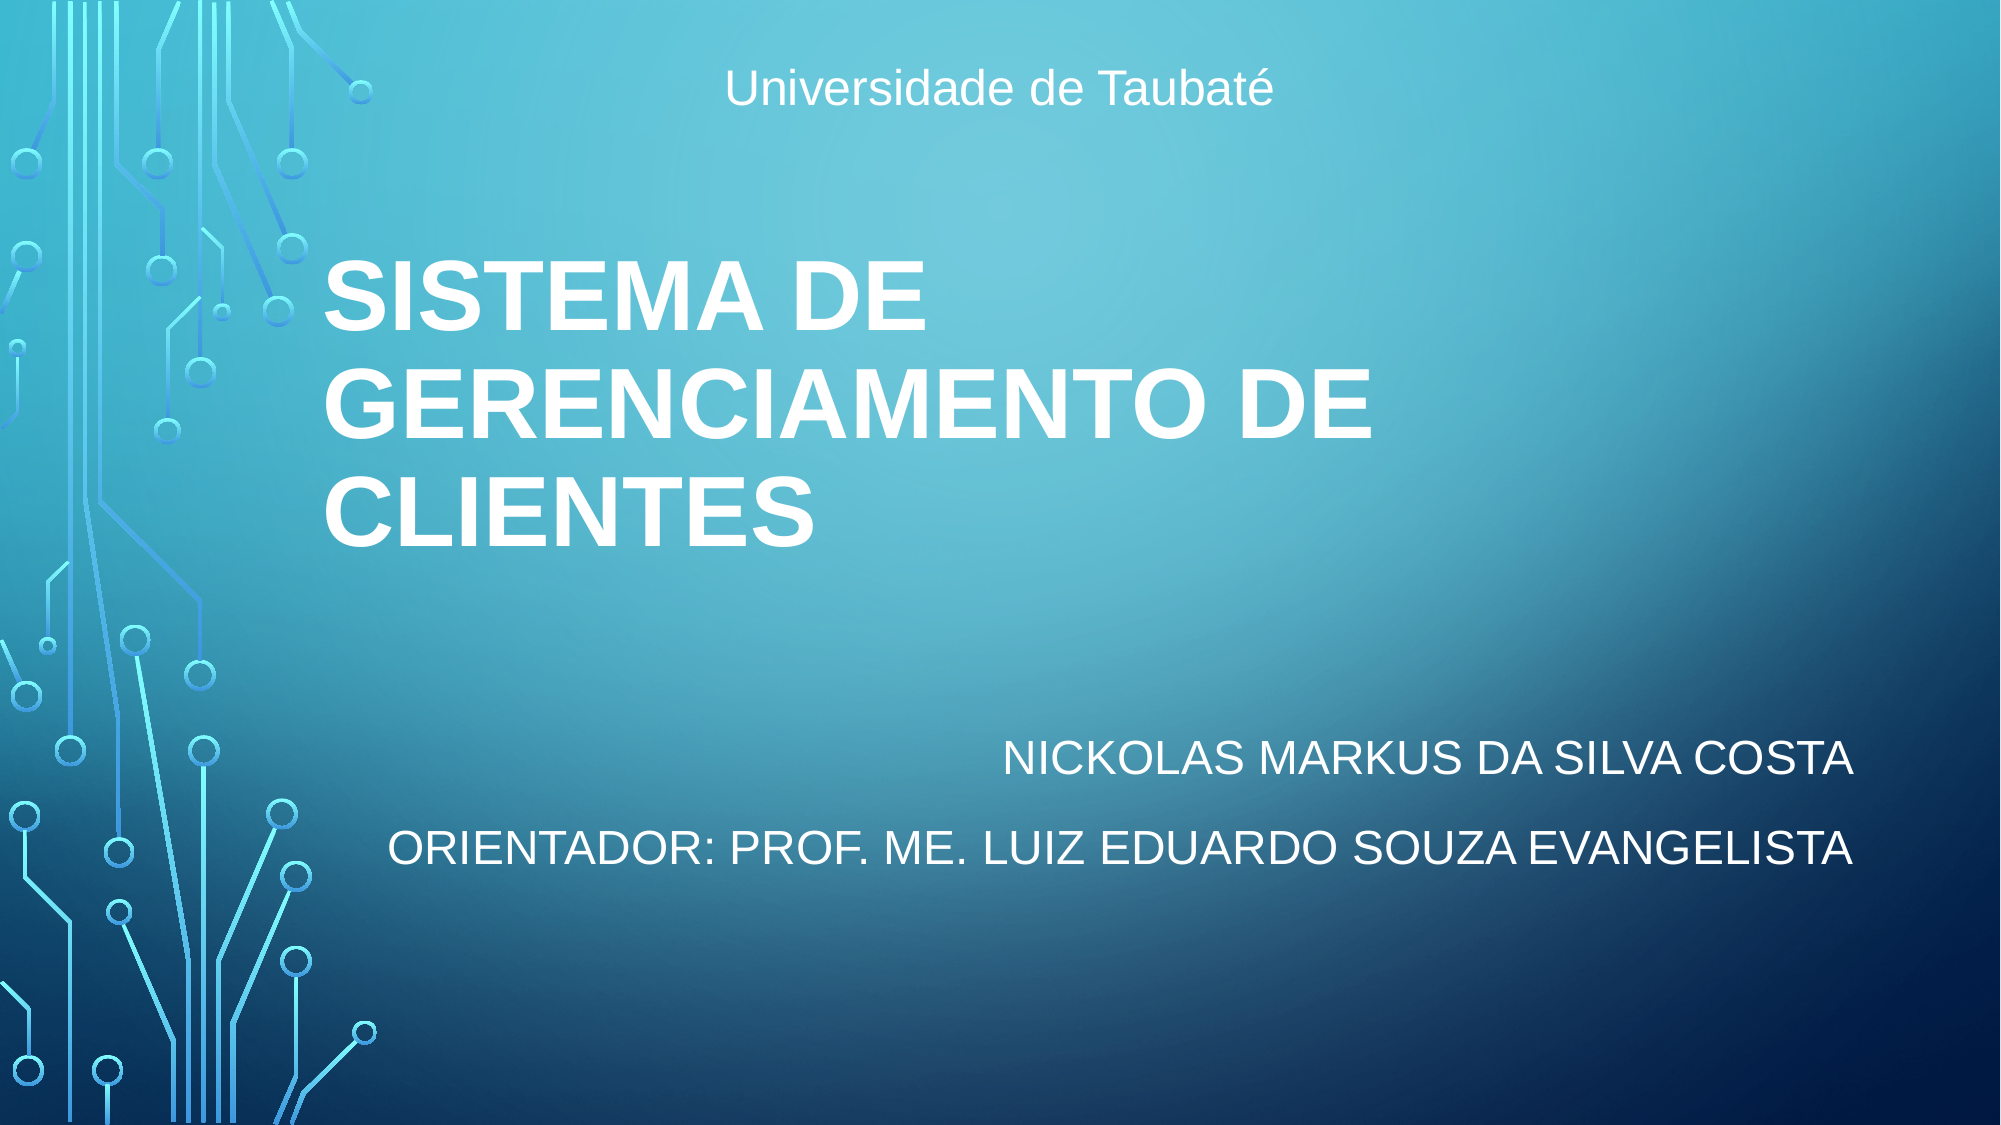

Universidade de Taubaté
# SISTEMA DE GERENCIAMENTO DE CLIENTES

Nickolas Markus da Silva Costa
Orientador: Prof. Me. Luiz Eduardo Souza Evangelista